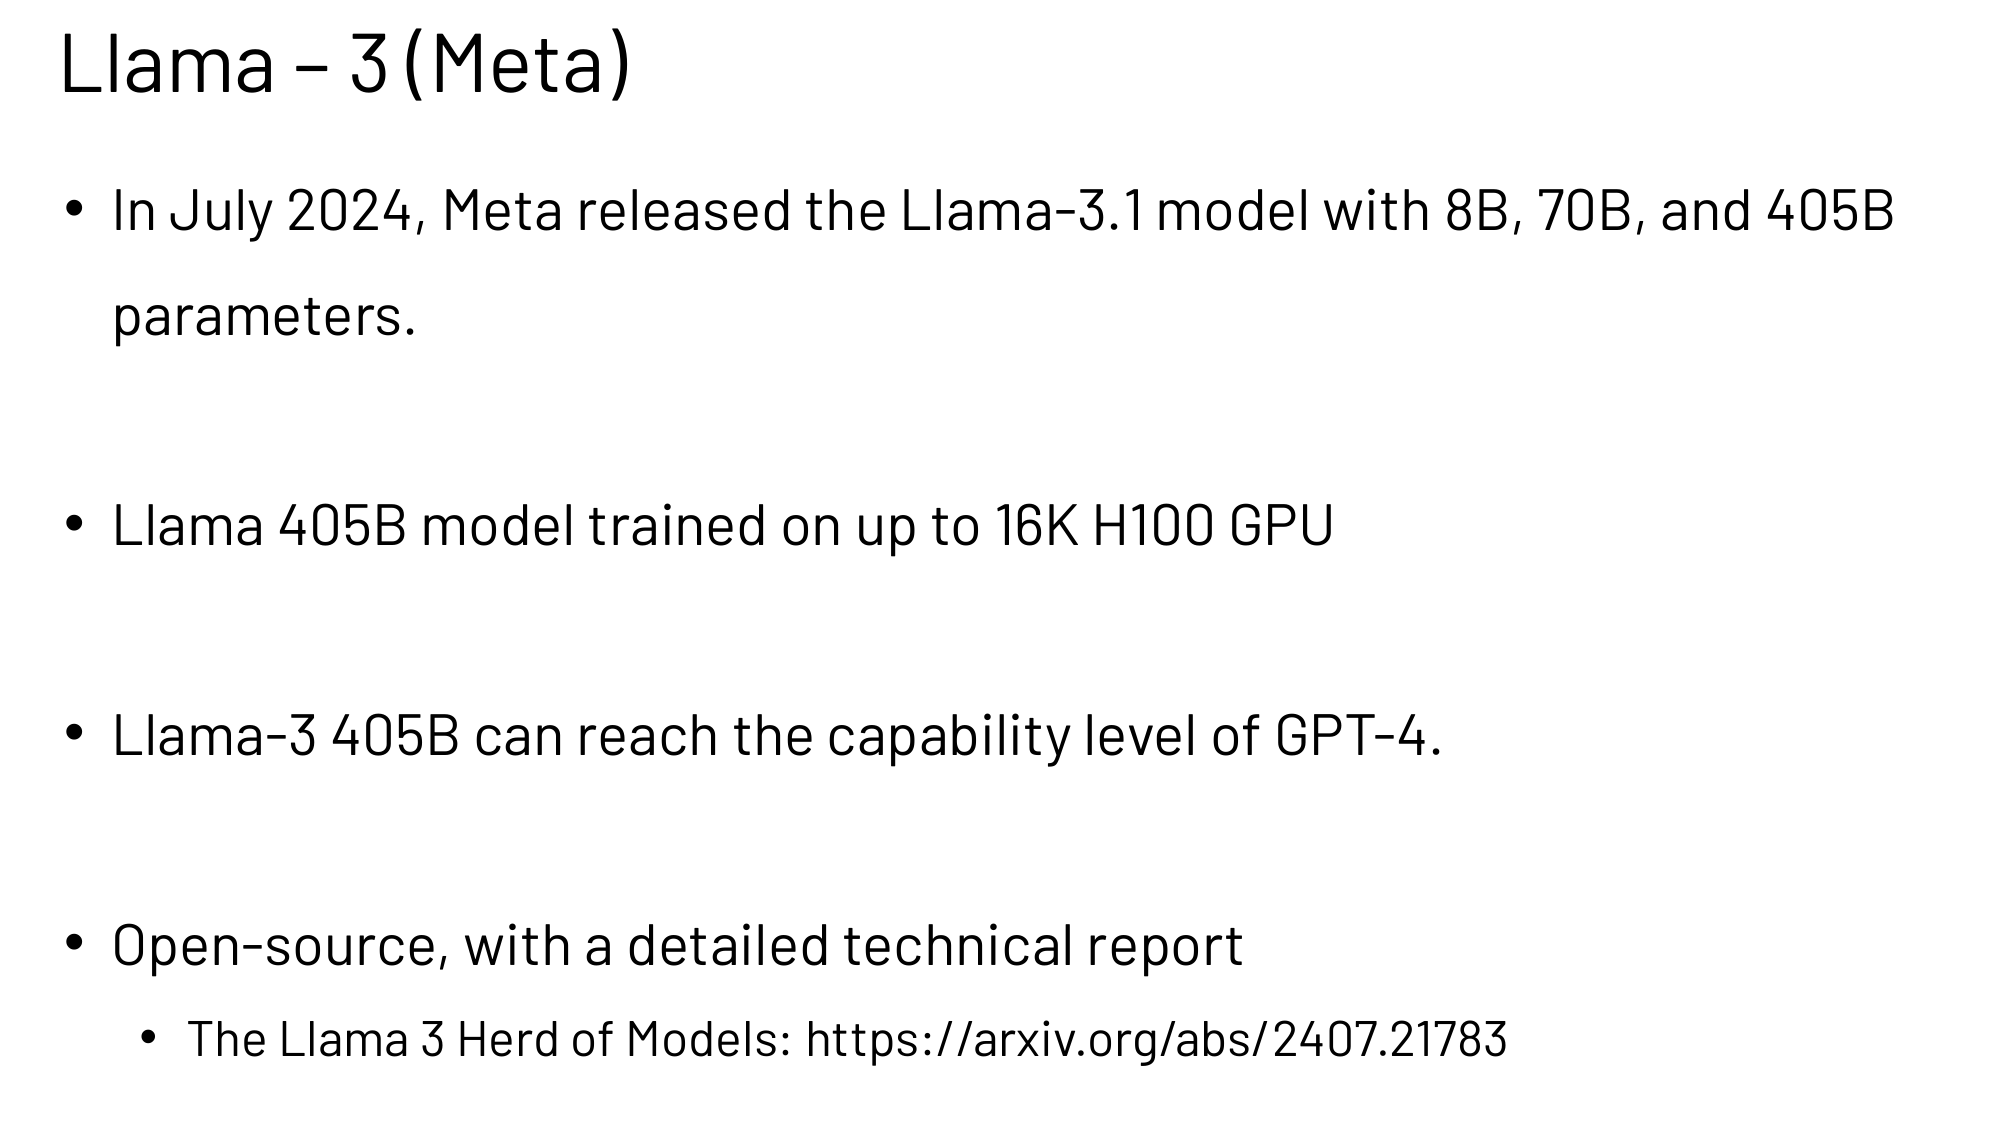

Llama – 3 (Meta)

In July 2024, Meta released the Llama-3.1 model with 8B, 70B, and 405B parameters.

Llama 405B model trained on up to 16K H100 GPU

Llama-3 405B can reach the capability level of GPT-4.

Open-source, with a detailed technical report
The Llama 3 Herd of Models: https://arxiv.org/abs/2407.21783

229